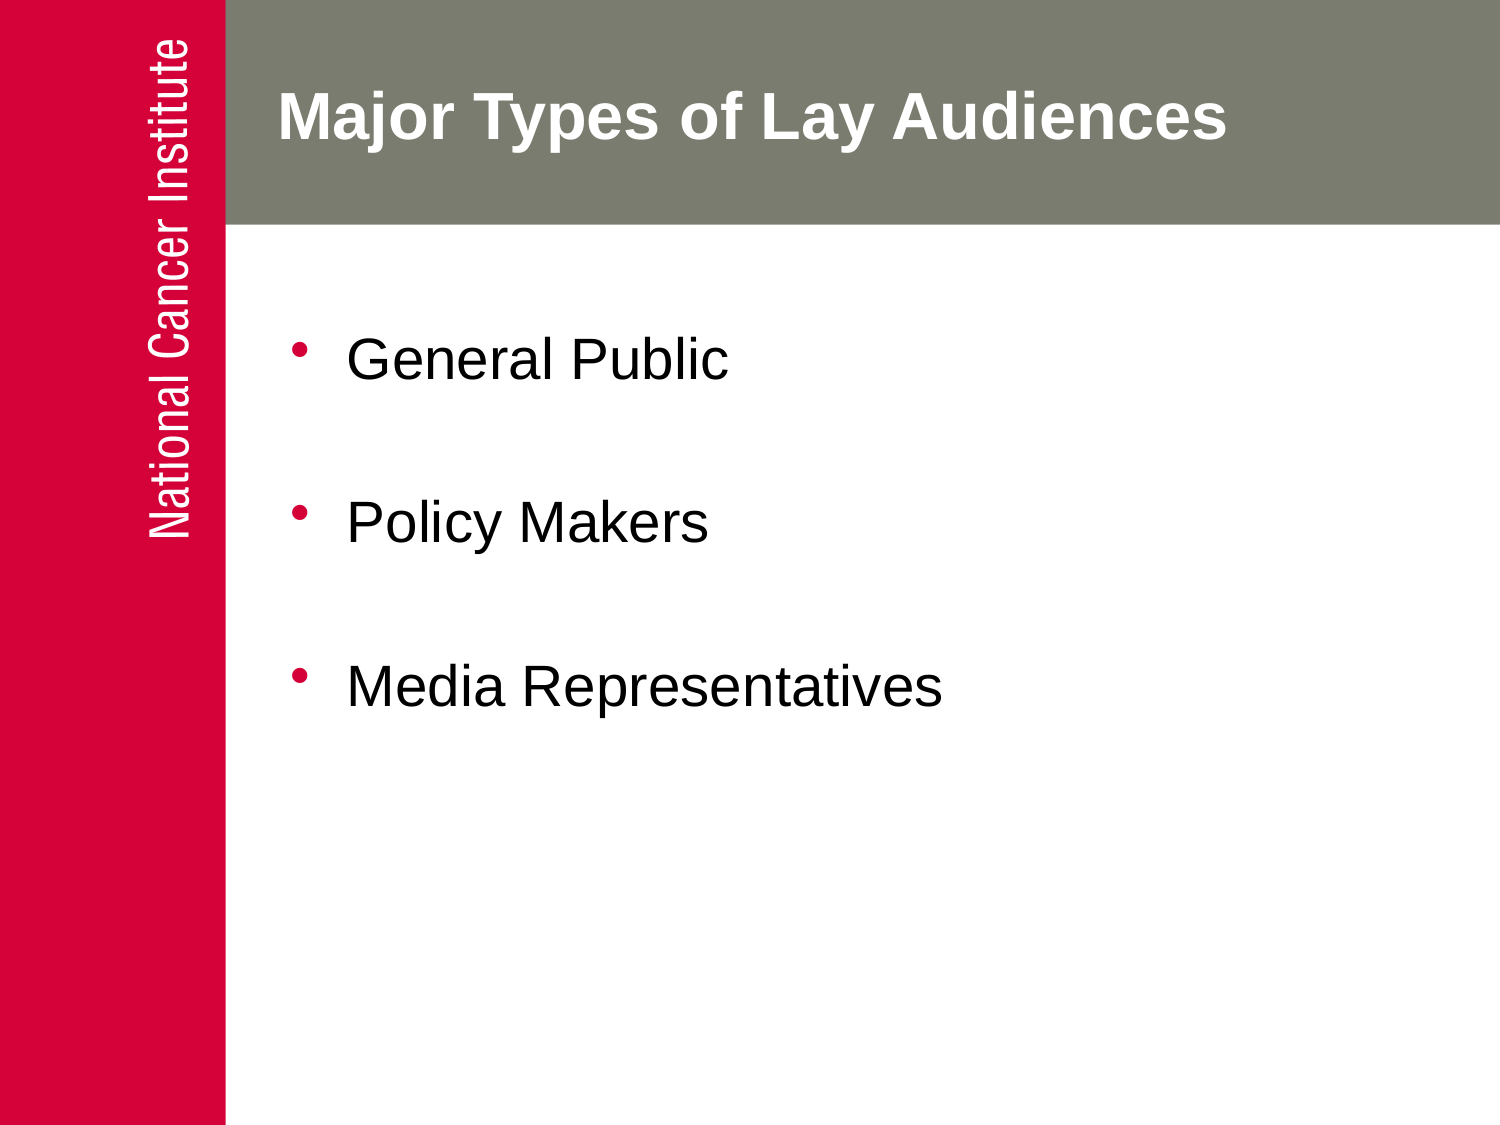

# Major Types of Lay Audiences
General Public

Policy Makers

Media Representatives